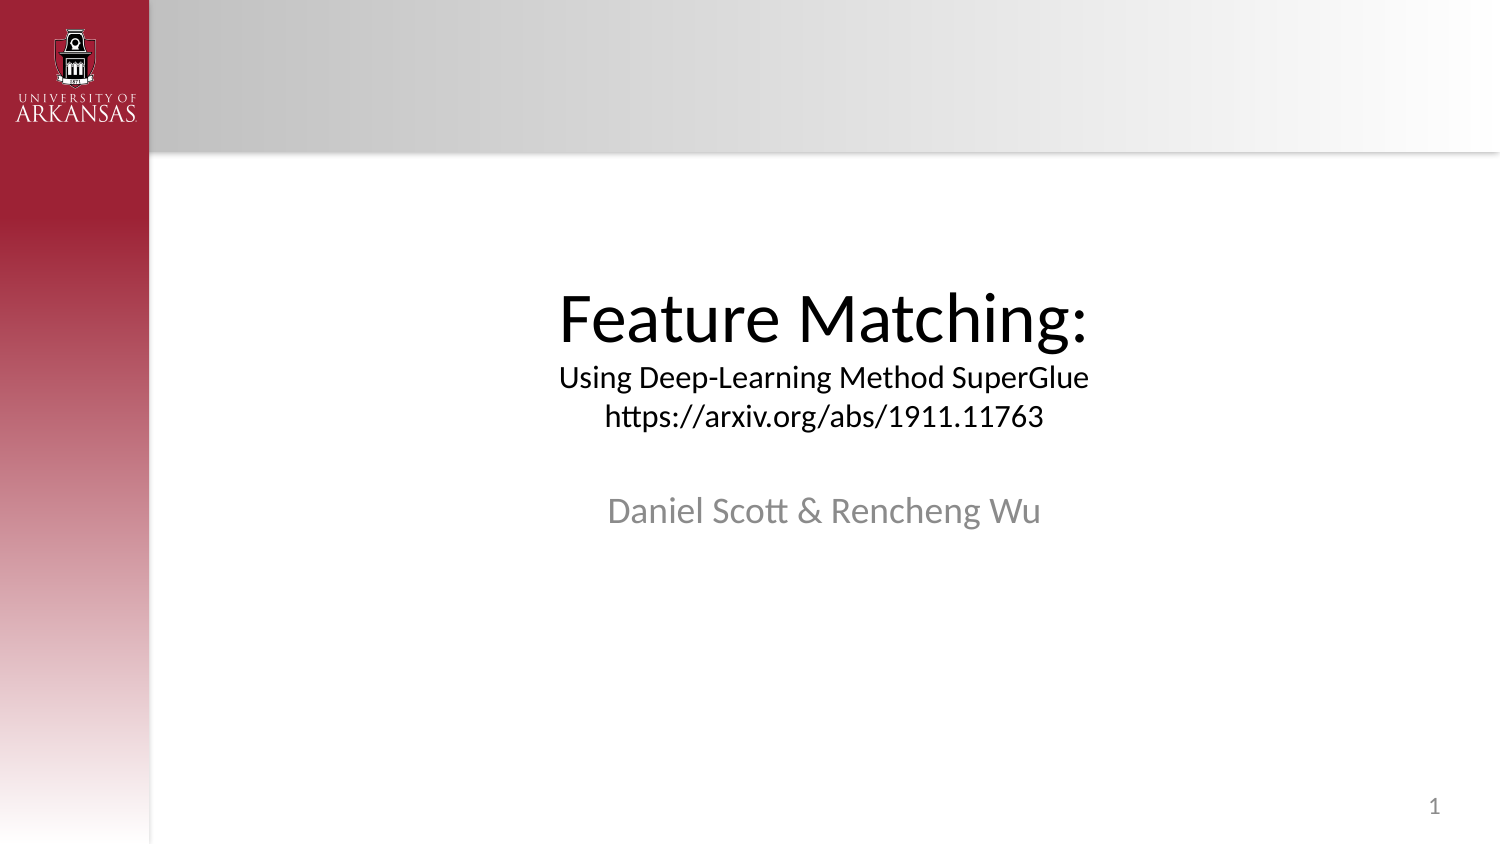

# Feature Matching: Using Deep-Learning Method SuperGlue https://arxiv.org/abs/1911.11763
Daniel Scott & Rencheng Wu
1